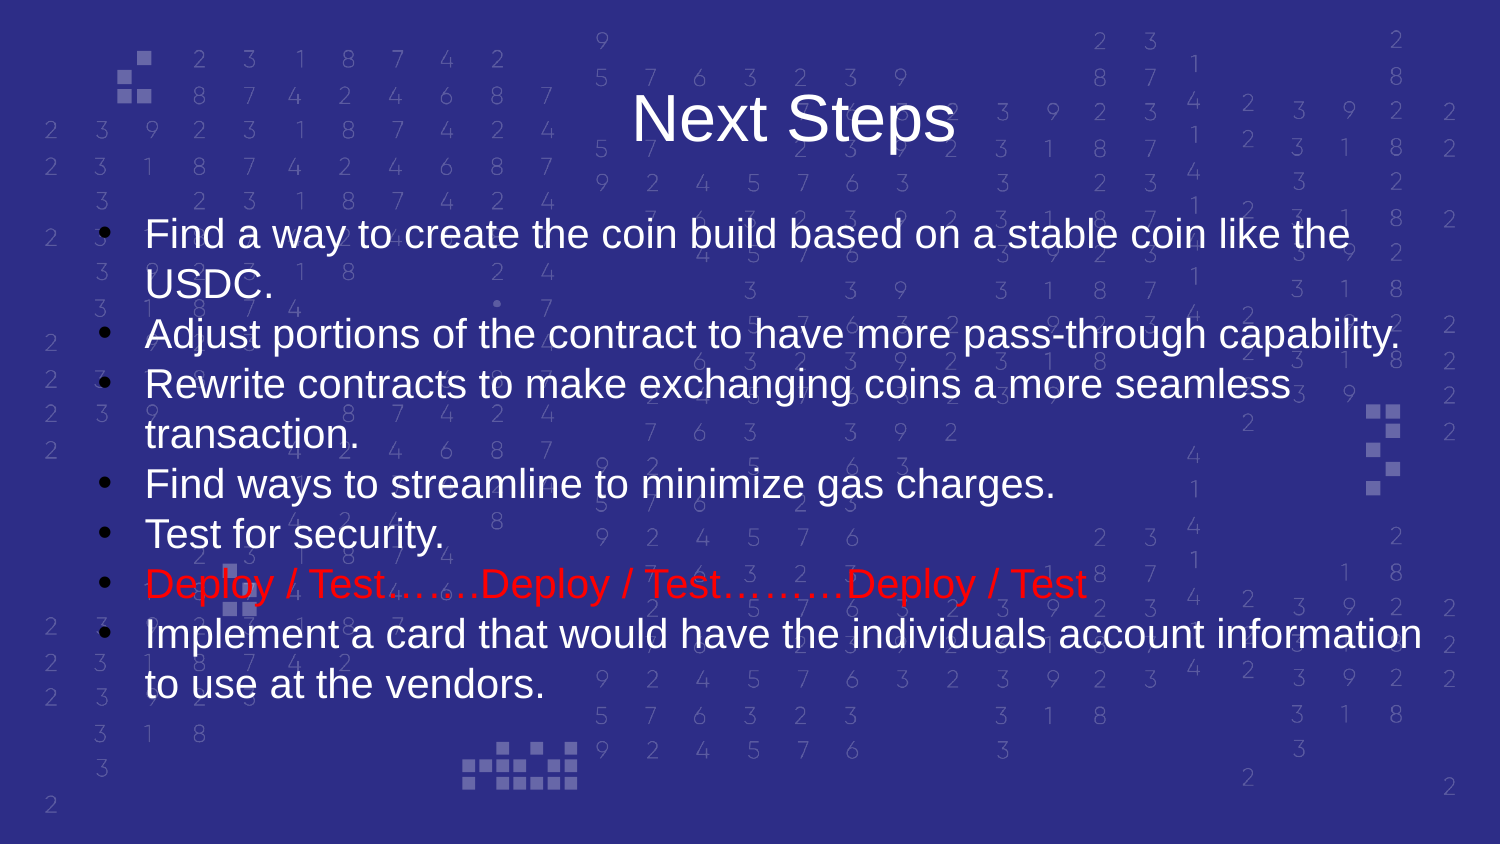

Next Steps
Find a way to create the coin build based on a stable coin like the USDC.
Adjust portions of the contract to have more pass-through capability.
Rewrite contracts to make exchanging coins a more seamless transaction.
Find ways to streamline to minimize gas charges.
Test for security.
Deploy / Test…….Deploy / Test………Deploy / Test
Implement a card that would have the individuals account information to use at the vendors.

Your logo